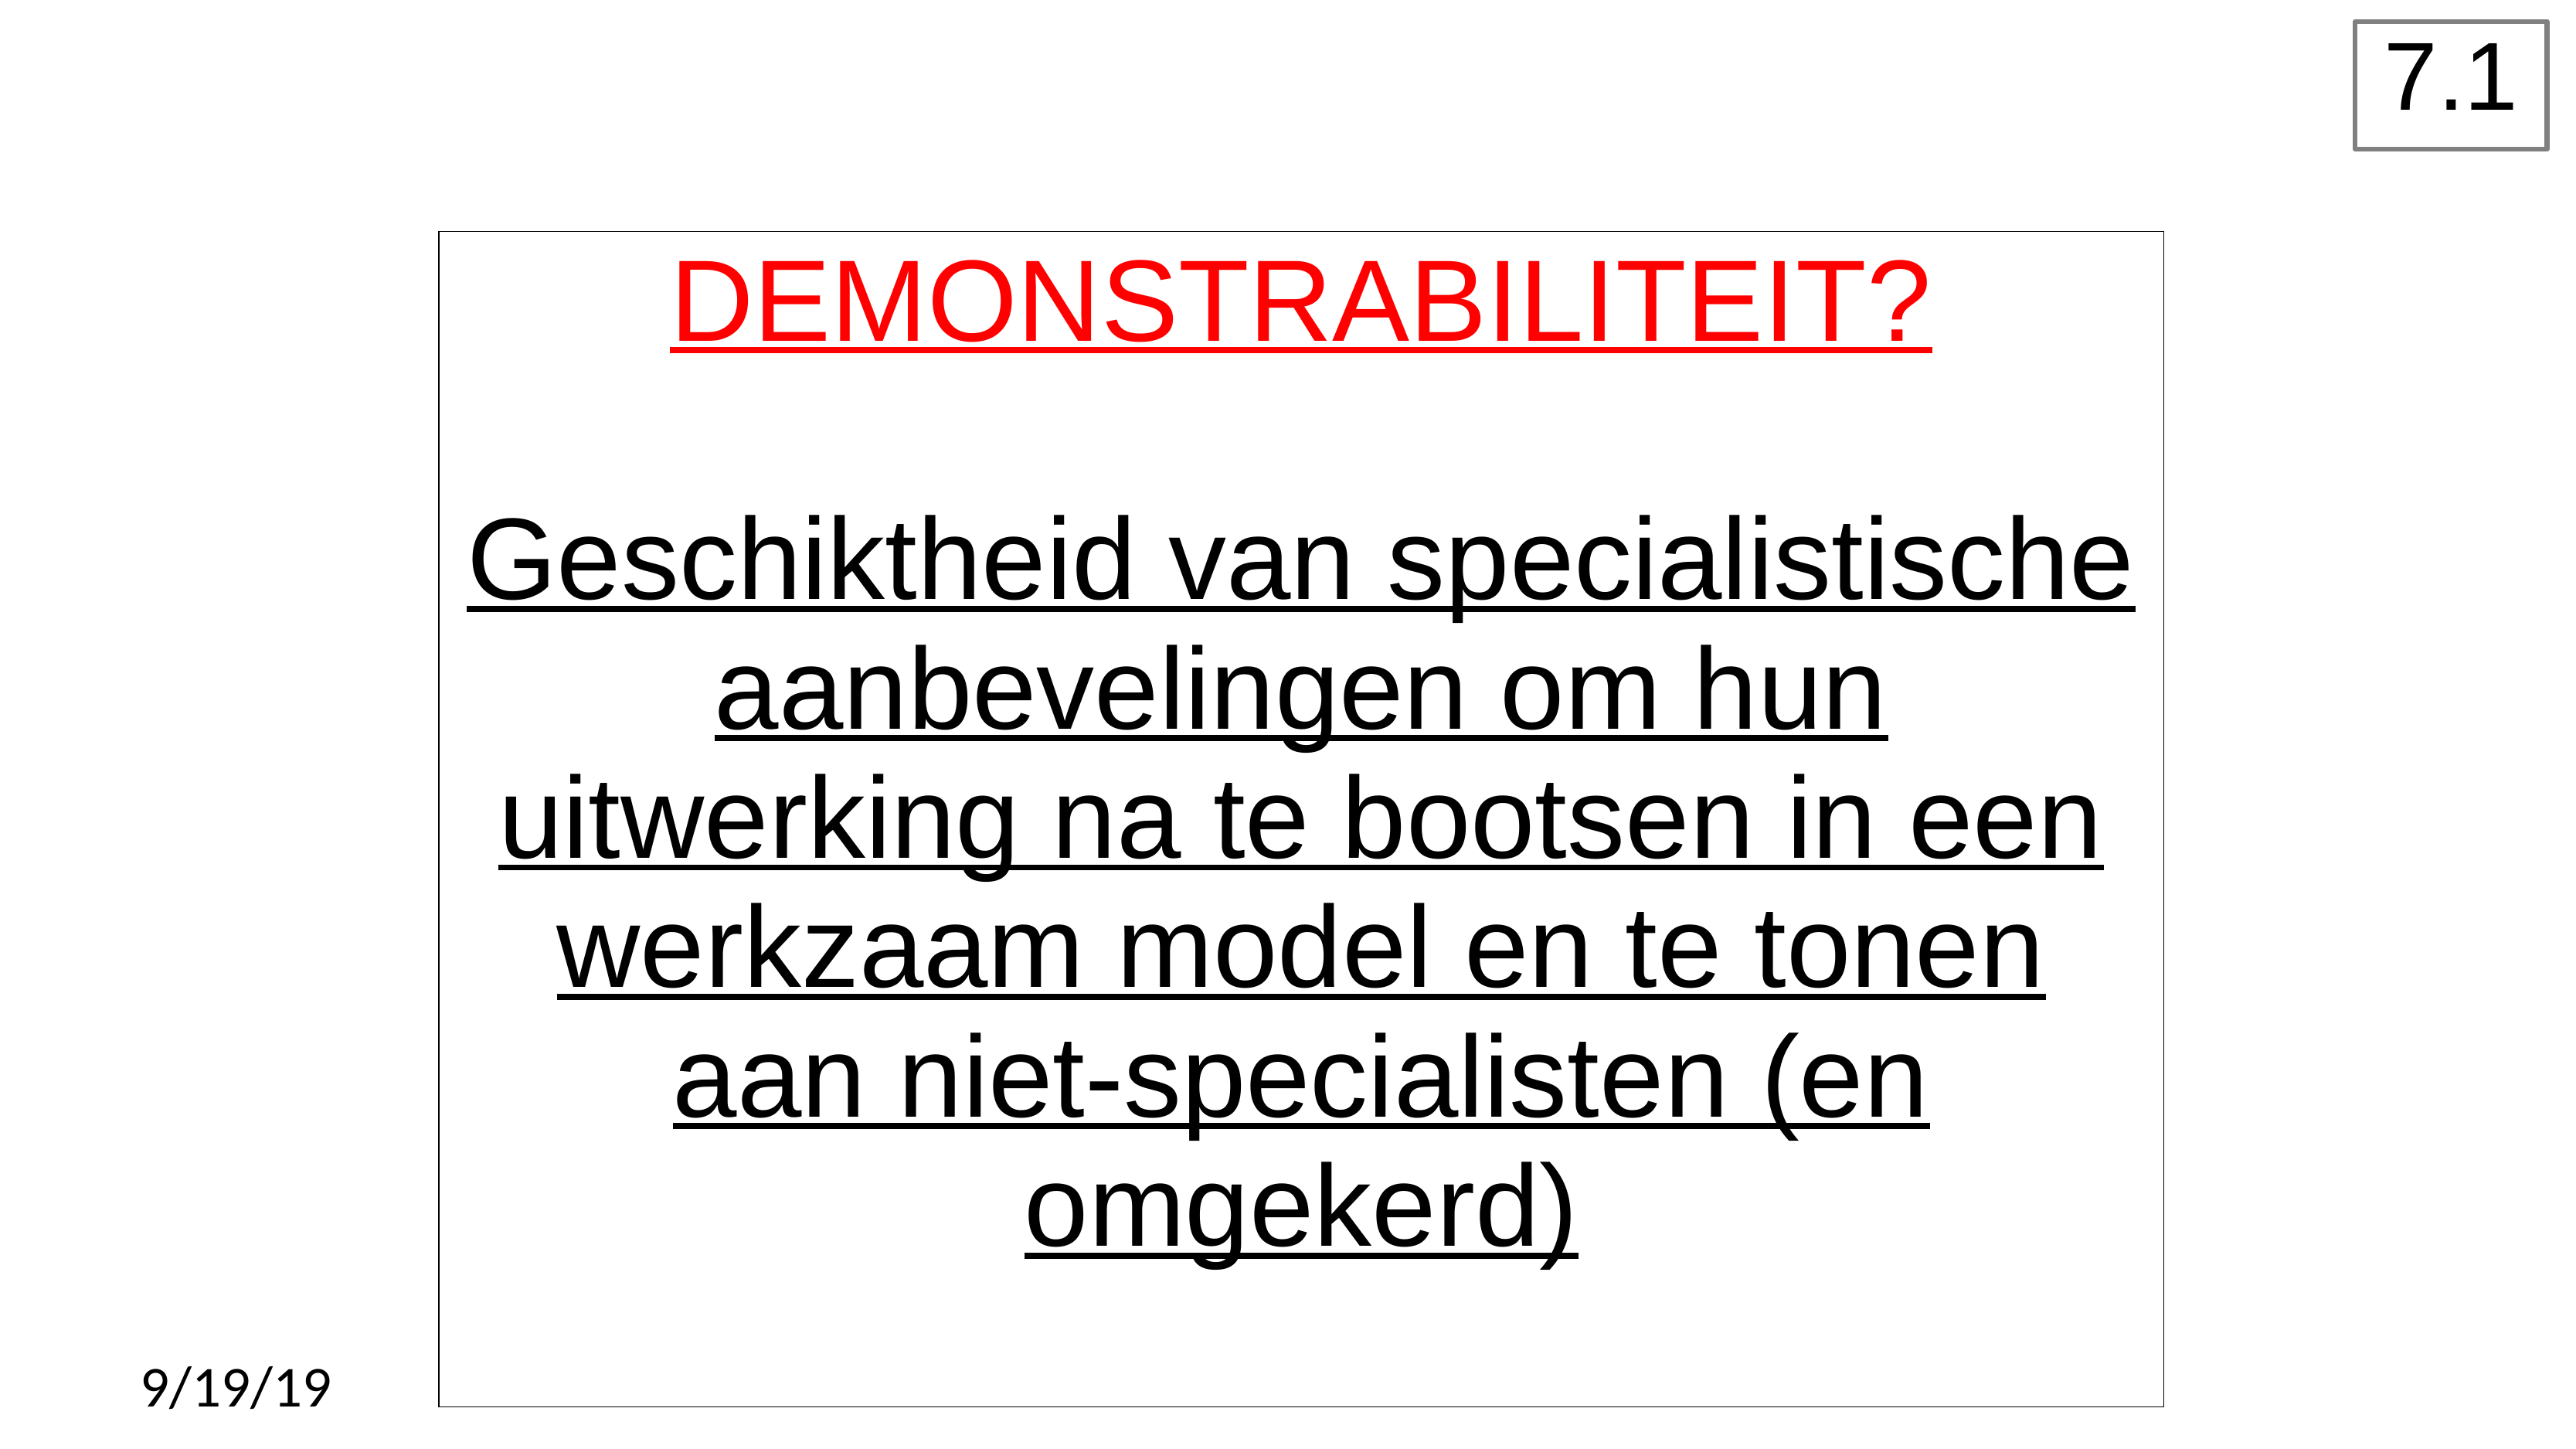

7.1

DEMONSTRABILITEIT?

Geschiktheid van specialistische aanbevelingen om hun uitwerking na te bootsen in een werkzaam model en te tonen aan niet-specialisten (en omgekerd)

9/19/19